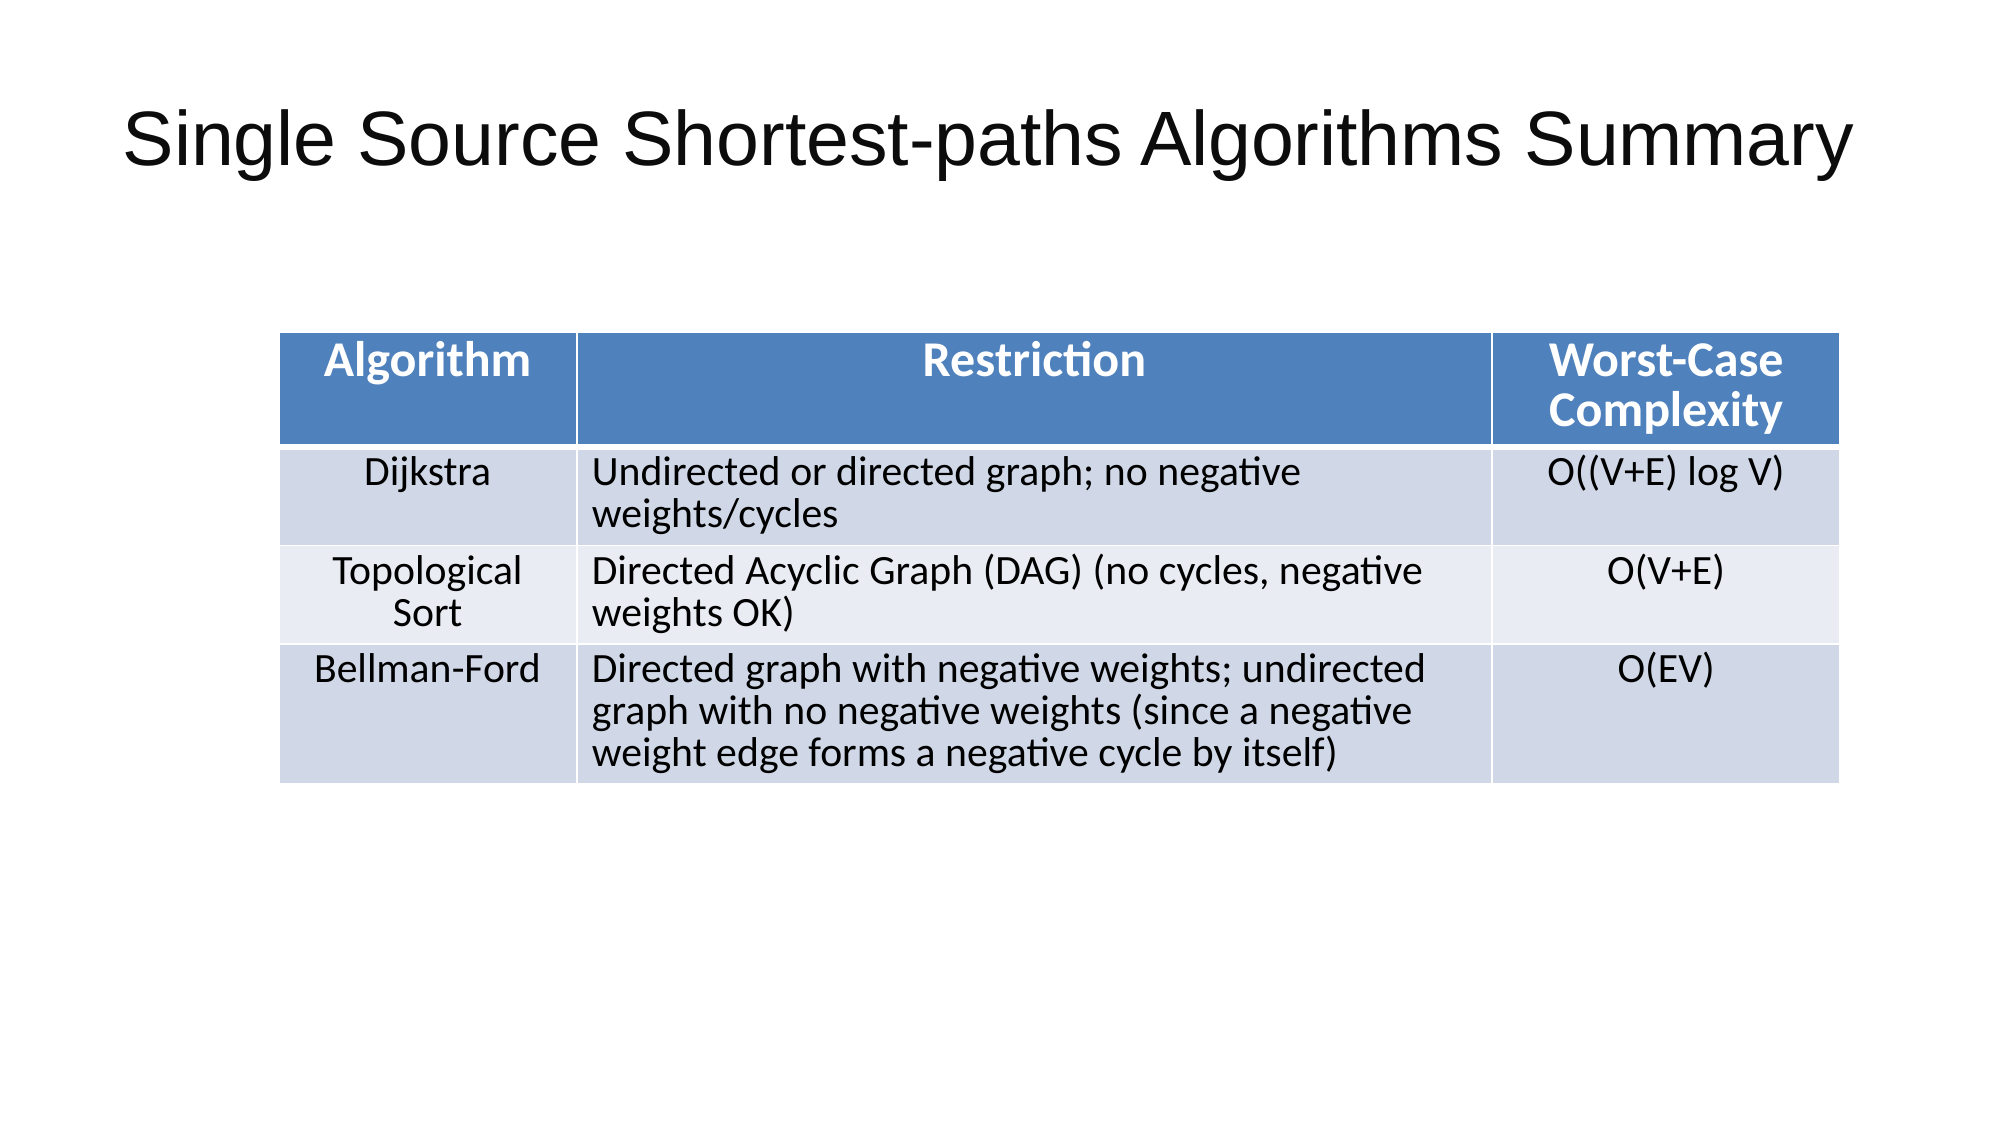

Single Source Shortest-paths Algorithms Summary
| Algorithm | Restriction | Worst-Case Complexity |
| --- | --- | --- |
| Dijkstra | Undirected or directed graph; no negative weights/cycles | O((V+E) log V) |
| Topological Sort | Directed Acyclic Graph (DAG) (no cycles, negative weights OK) | O(V+E) |
| Bellman-Ford | Directed graph with negative weights; undirected graph with no negative weights (since a negative weight edge forms a negative cycle by itself) | O(EV) |